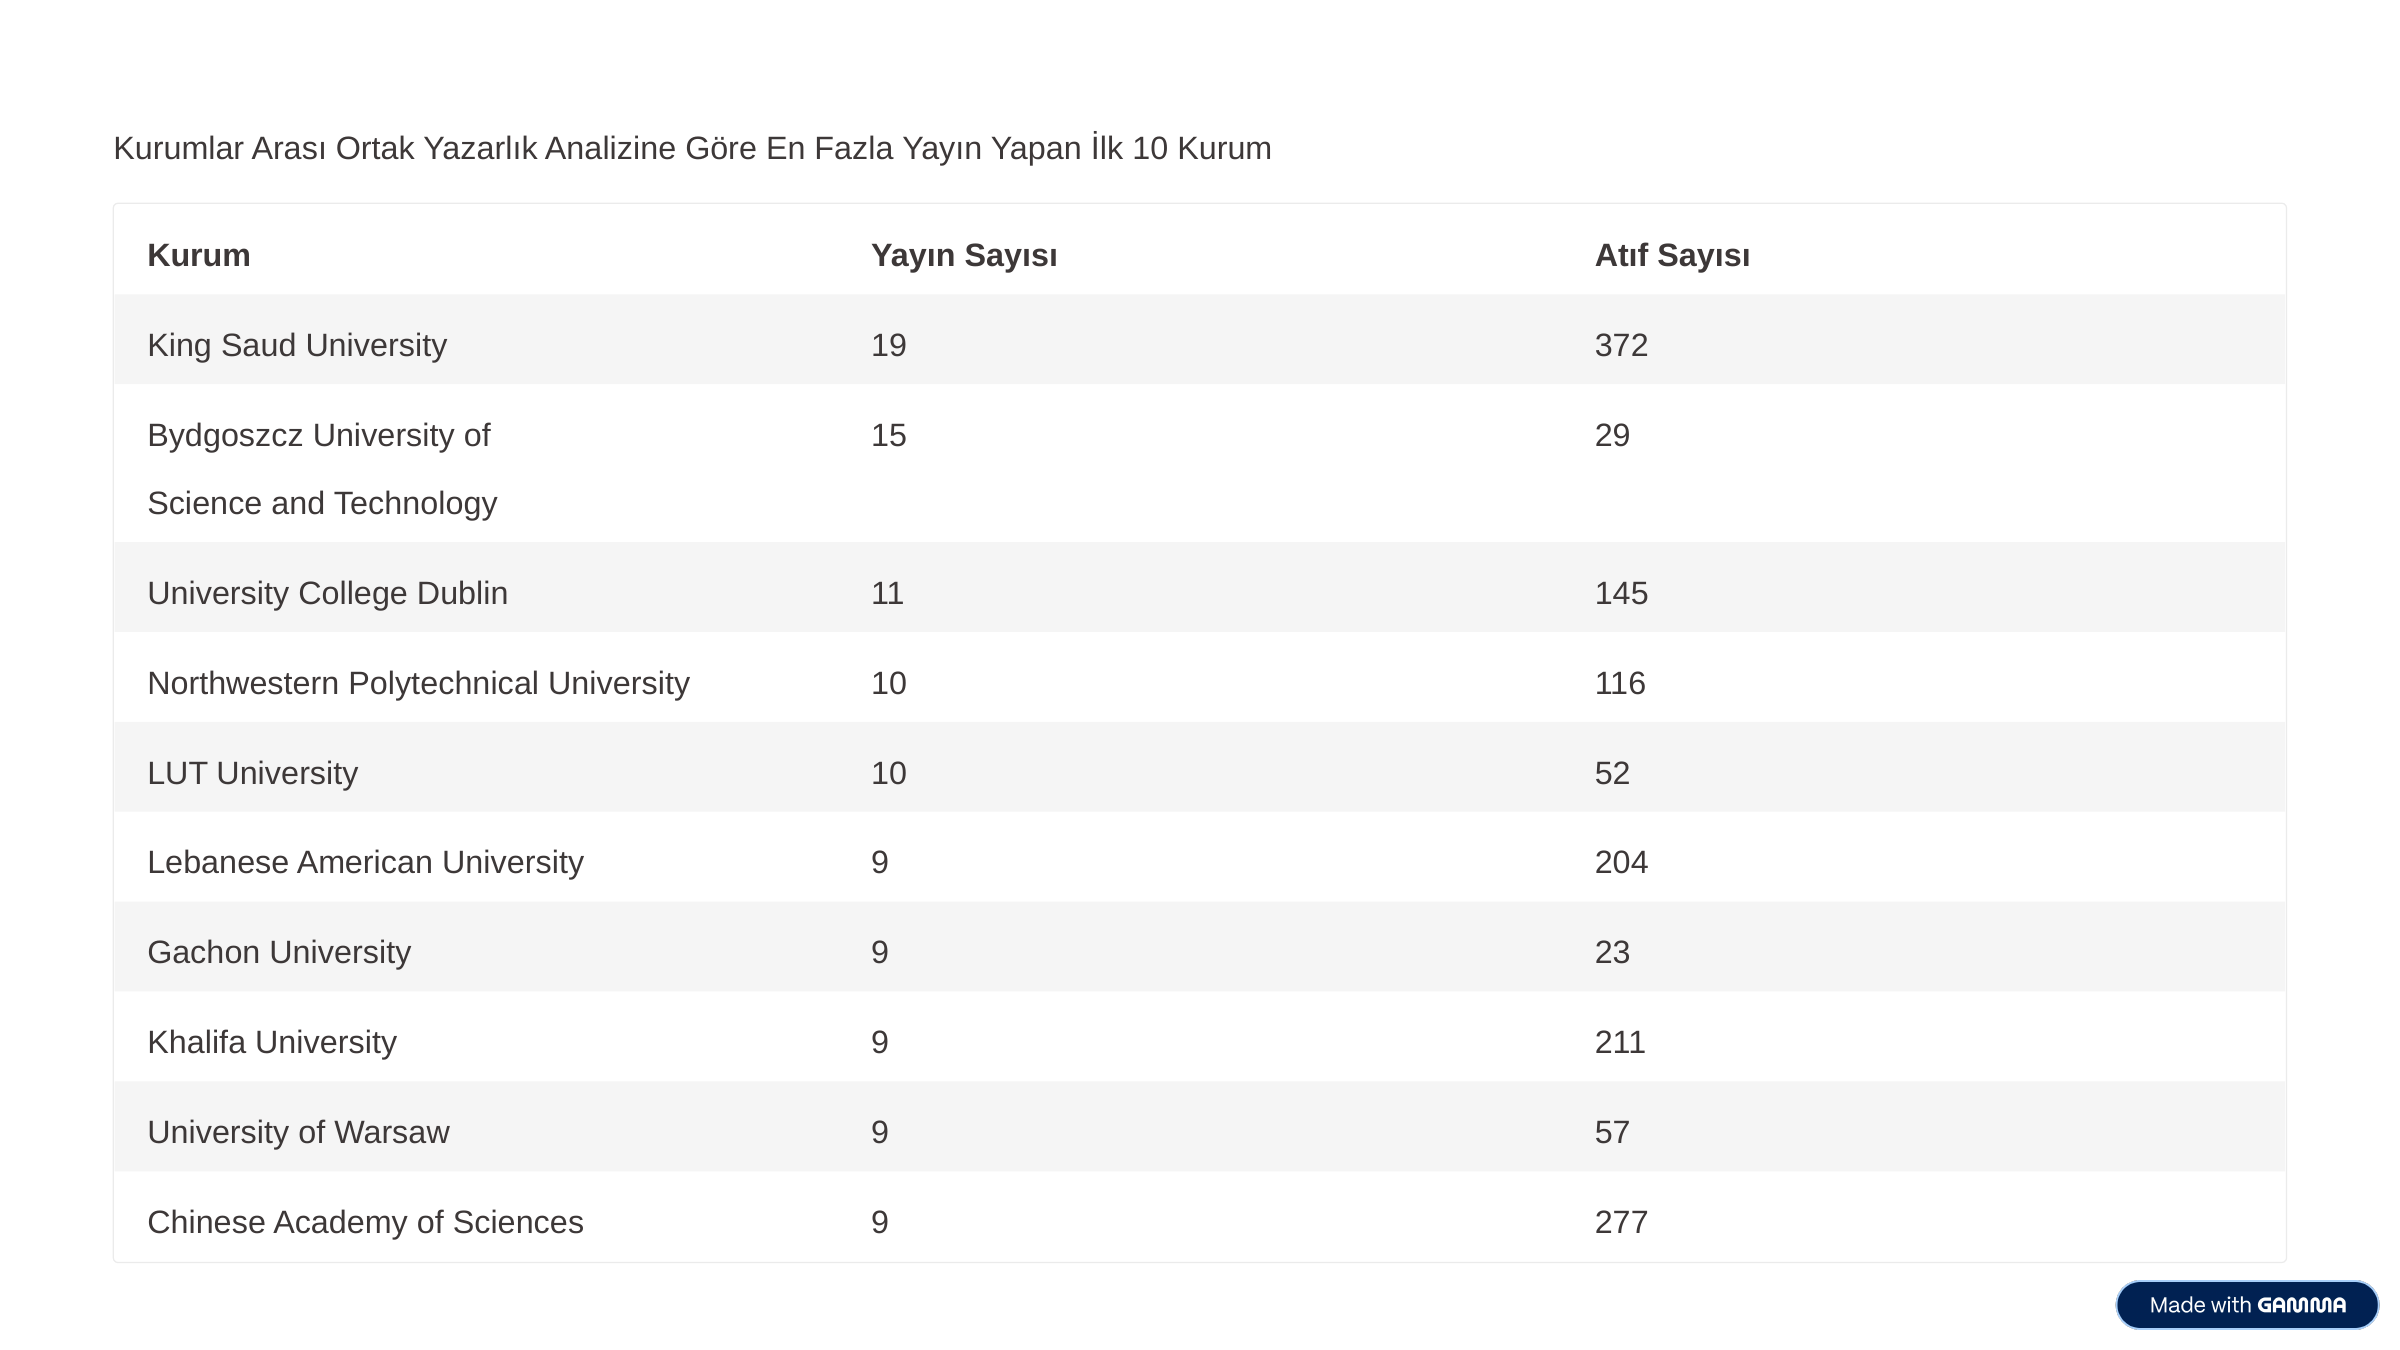

Kurumlar Arası Ortak Yazarlık Analizine Göre En Fazla Yayın Yapan İlk 10 Kurum

Kurum
Yayın Sayısı
Atıf Sayısı

King Saud University
19
372

Bydgoszcz University of
15
29
Science and Technology

University College Dublin
11
145

Northwestern Polytechnical University
10
116

LUT University
10
52

Lebanese American University
9
204

Gachon University
9
23

Khalifa University
9
211

University of Warsaw
9
57

Chinese Academy of Sciences
9
277